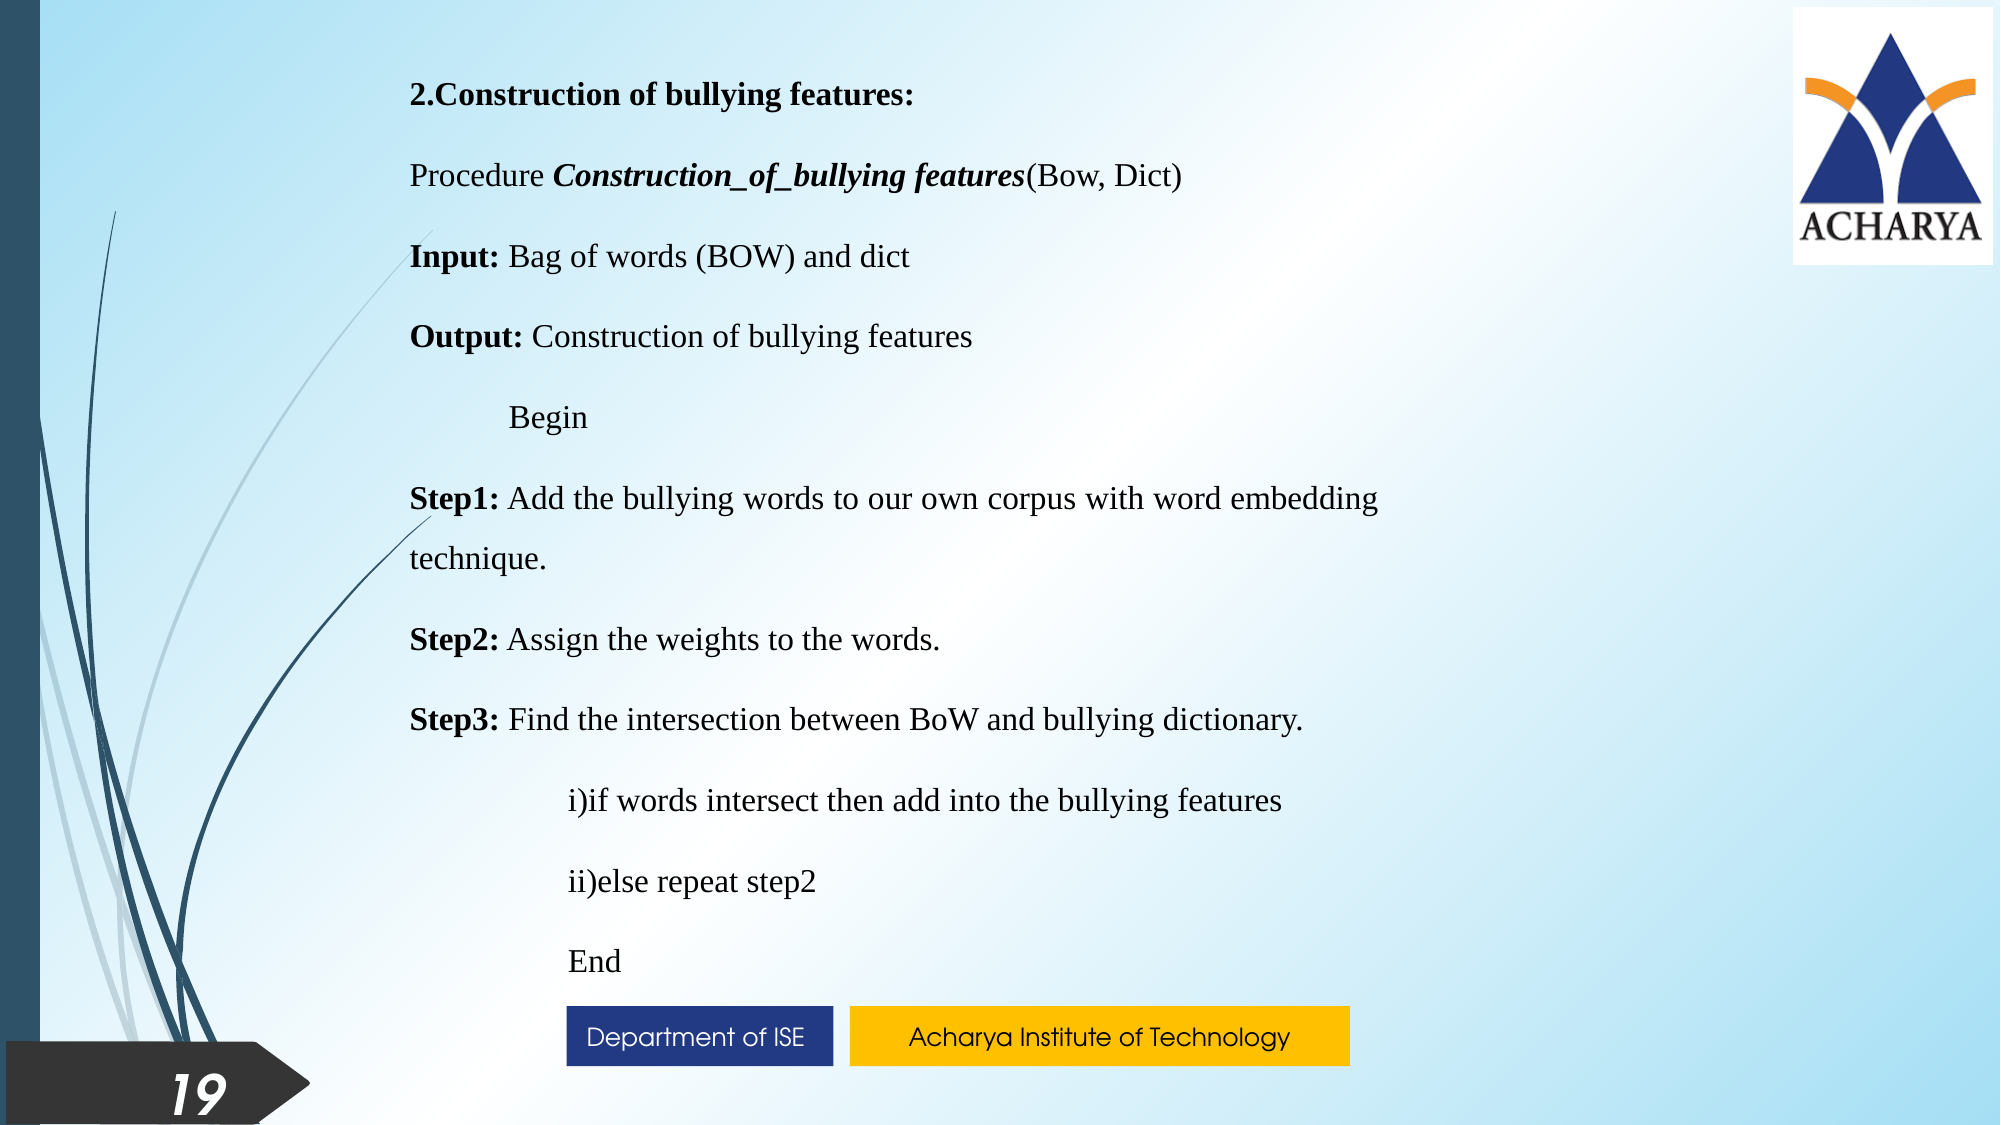

2.Construction of bullying features:
Procedure Construction_of_bullying features(Bow, Dict)
Input: Bag of words (BOW) and dict
Output: Construction of bullying features
            Begin
Step1: Add the bullying words to our own corpus with word embedding technique.
Step2: Assign the weights to the words.
Step3: Find the intersection between BoW and bullying dictionary.
	 i)if words intersect then add into the bullying features
	 ii)else repeat step2
	 End
19